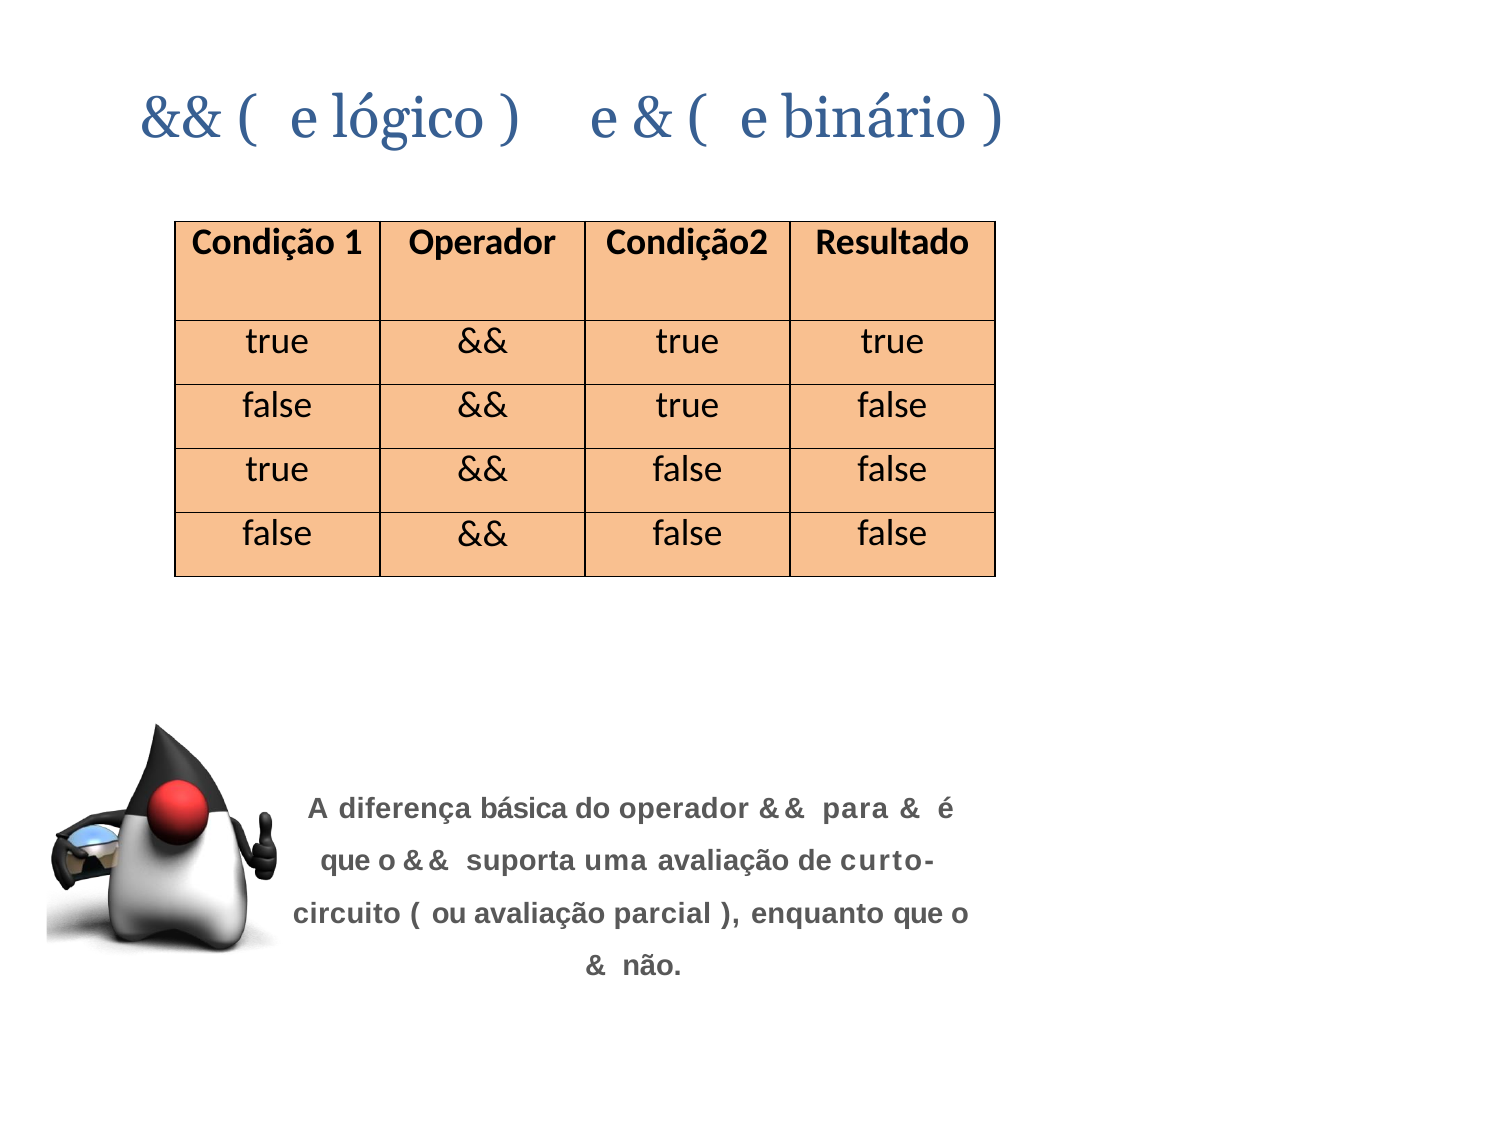

&& (	e lógico )	e & (	e binário )
| Condição 1 | Operador | Condição2 | Resultado |
| --- | --- | --- | --- |
| true | && | true | true |
| false | && | true | false |
| true | && | false | false |
| false | && | false | false |

A diferença básica do operador && para & é  que o && suporta uma avaliação de curto-  circuito ( ou avaliação parcial ), enquanto que o  & não.